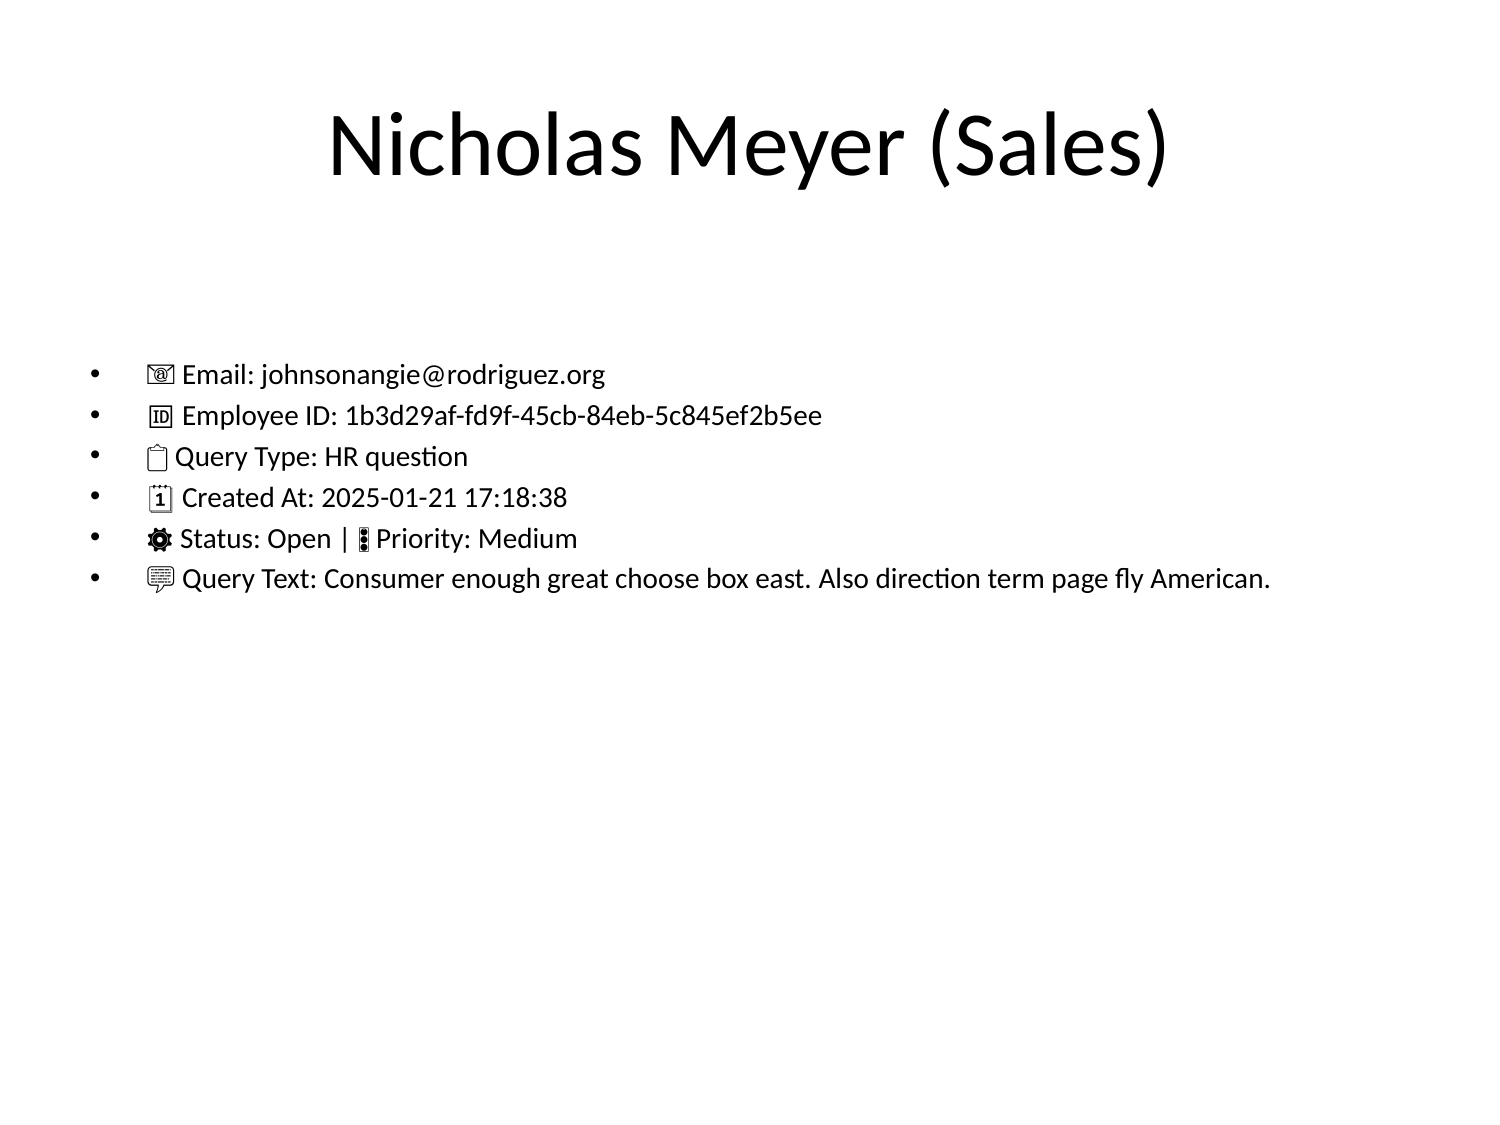

# Nicholas Meyer (Sales)

📧 Email: johnsonangie@rodriguez.org
🆔 Employee ID: 1b3d29af-fd9f-45cb-84eb-5c845ef2b5ee
📋 Query Type: HR question
🗓 Created At: 2025-01-21 17:18:38
⚙ Status: Open | 🚦 Priority: Medium
💬 Query Text: Consumer enough great choose box east. Also direction term page fly American.